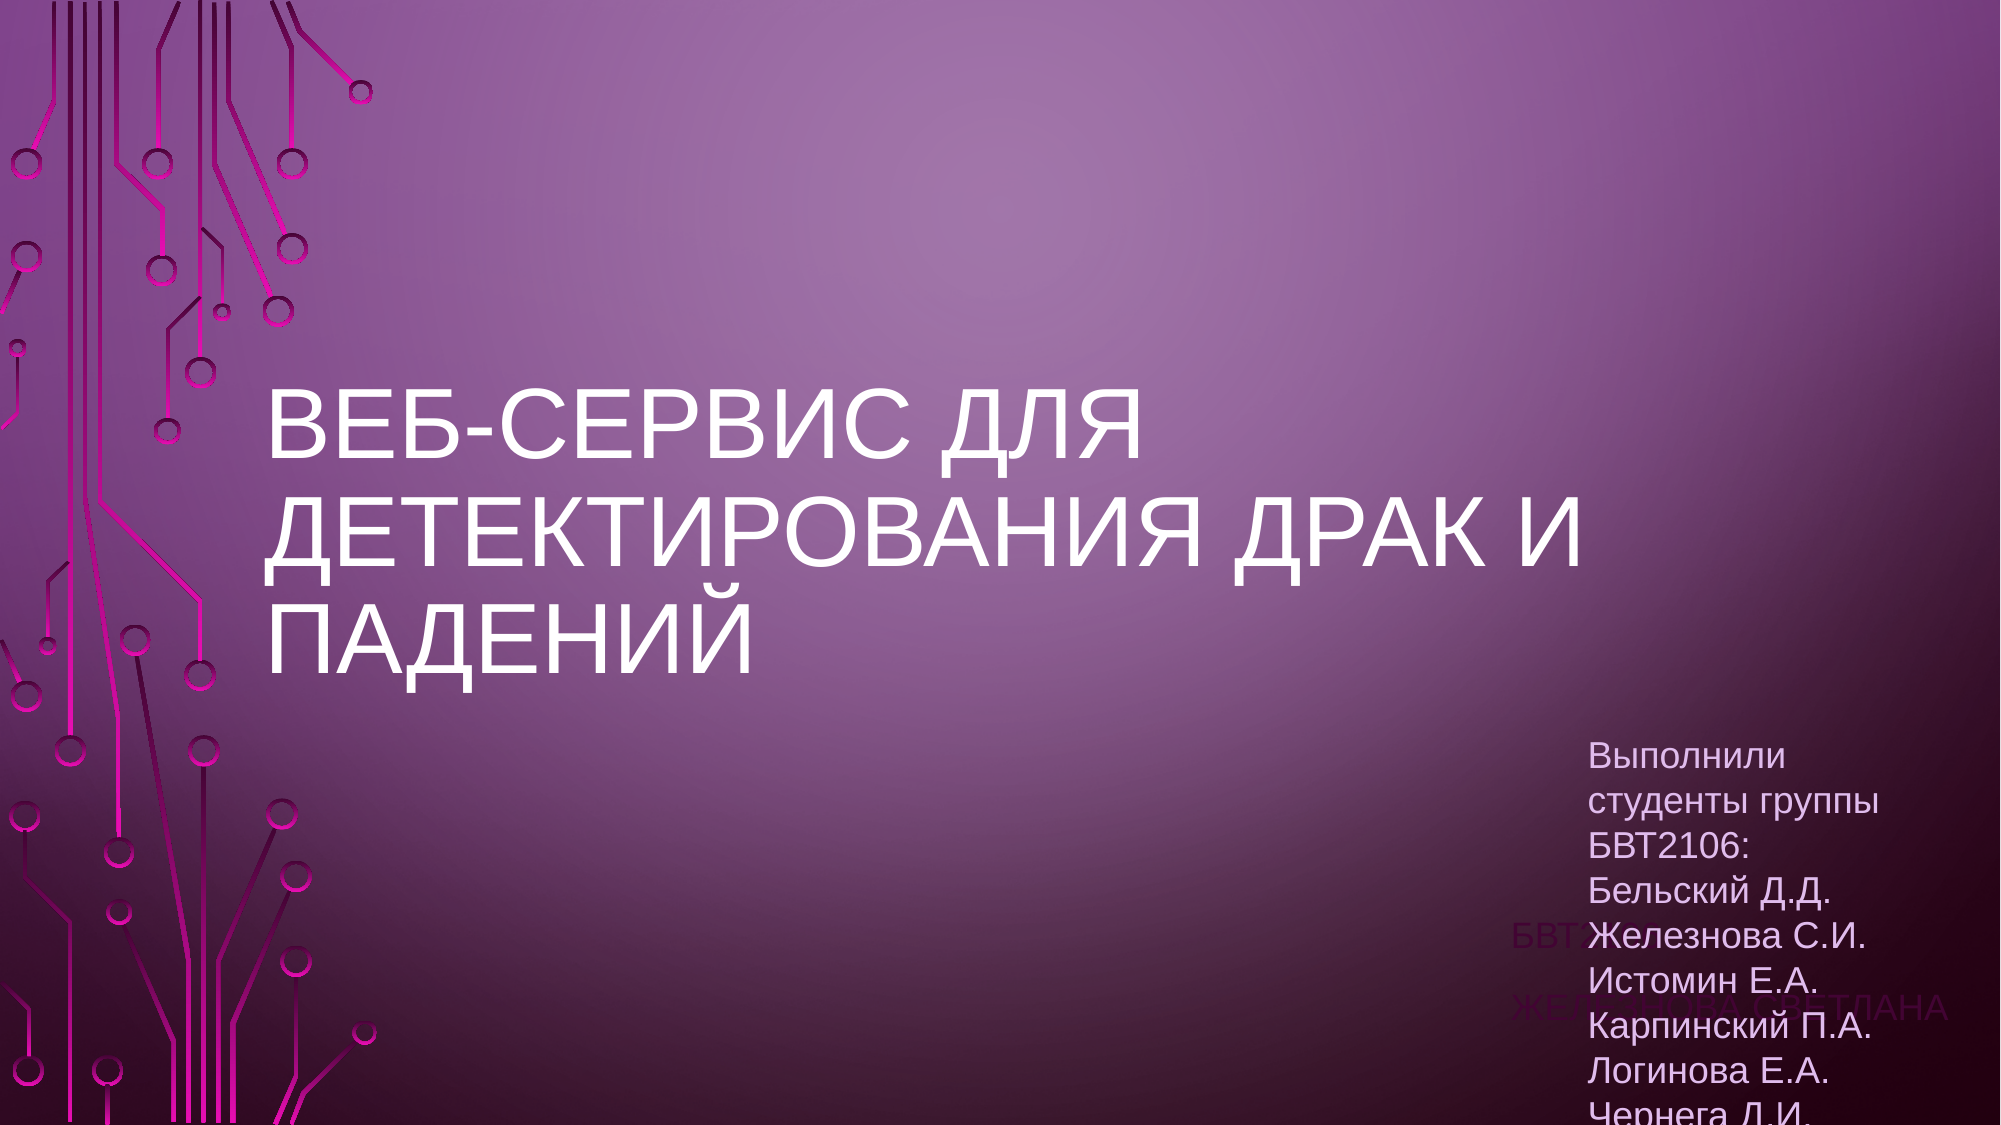

# Веб-сервис для детектирования драк и падений
Выполнили студенты группы БВТ2106:
Бельский Д.Д.
Железнова С.И.
Истомин Е.А.
Карпинский П.А.
Логинова Е.А.
Чернега Д.И.
БВТ2106
Железнова Светлана